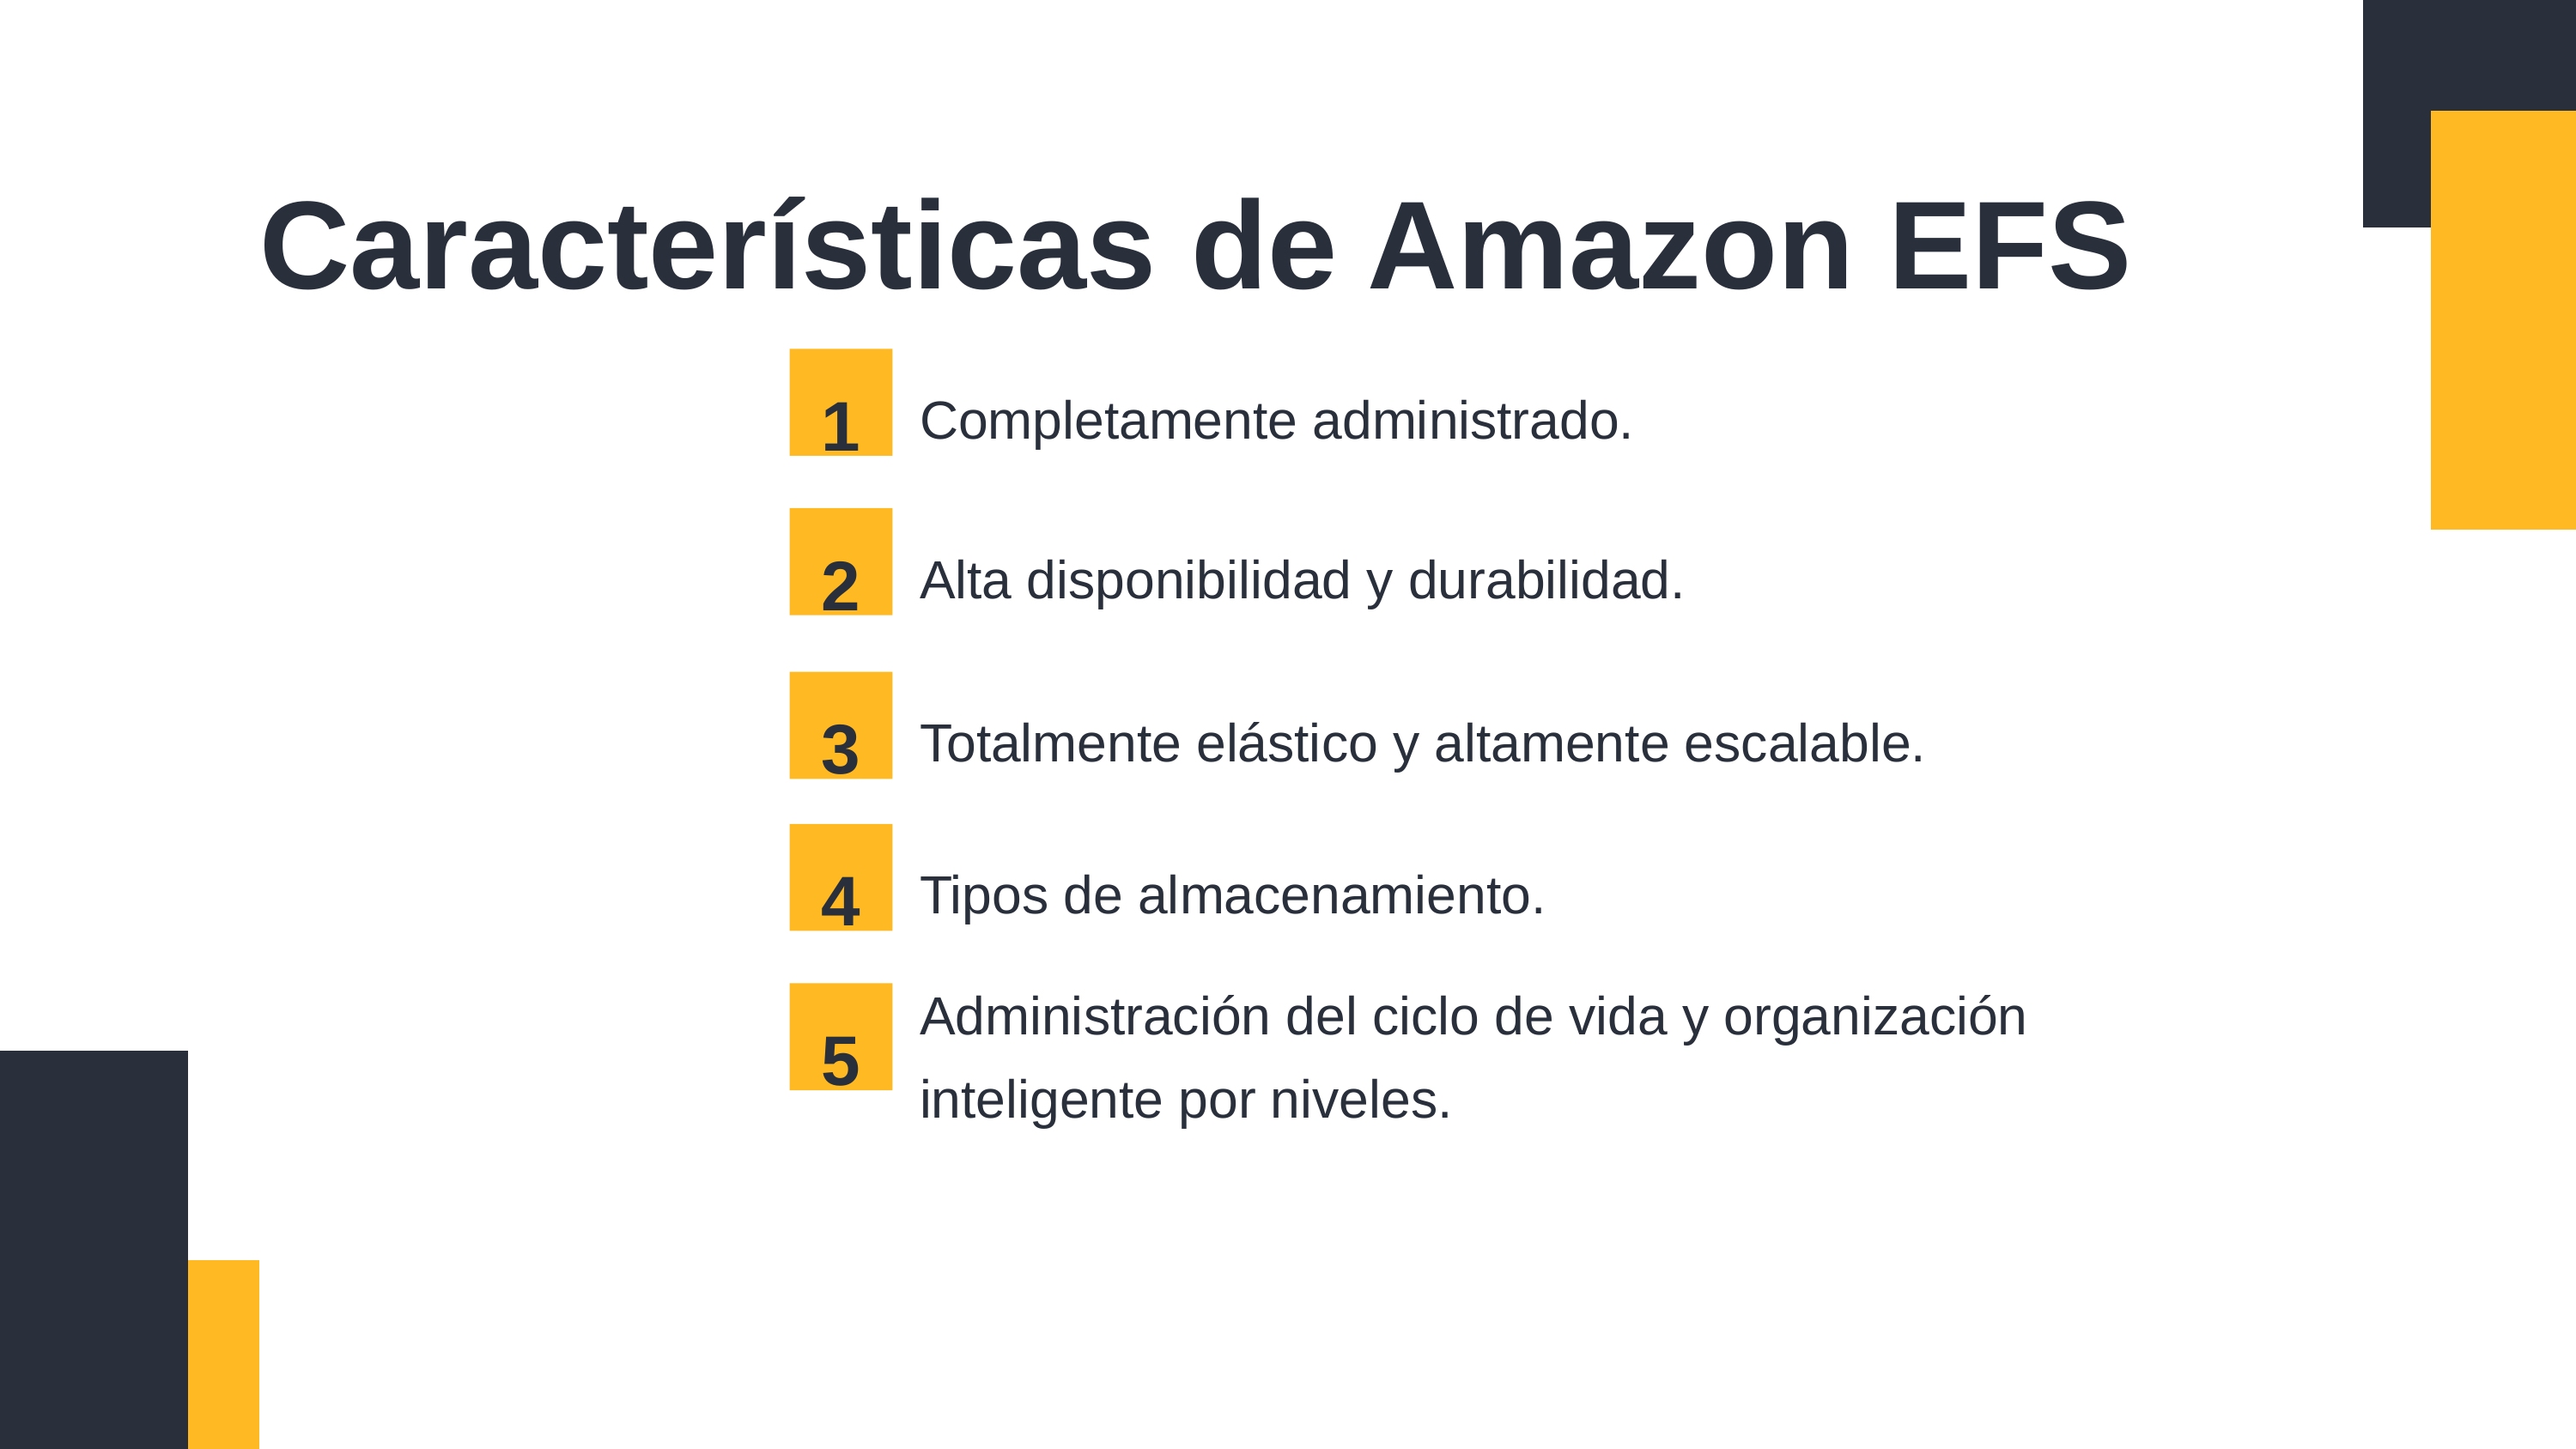

Características de Amazon EFS

1
Completamente administrado.

2
Alta disponibilidad y durabilidad.

3
Totalmente elástico y altamente escalable.

4
Tipos de almacenamiento.
Administración del ciclo de vida y organización inteligente por niveles.

5